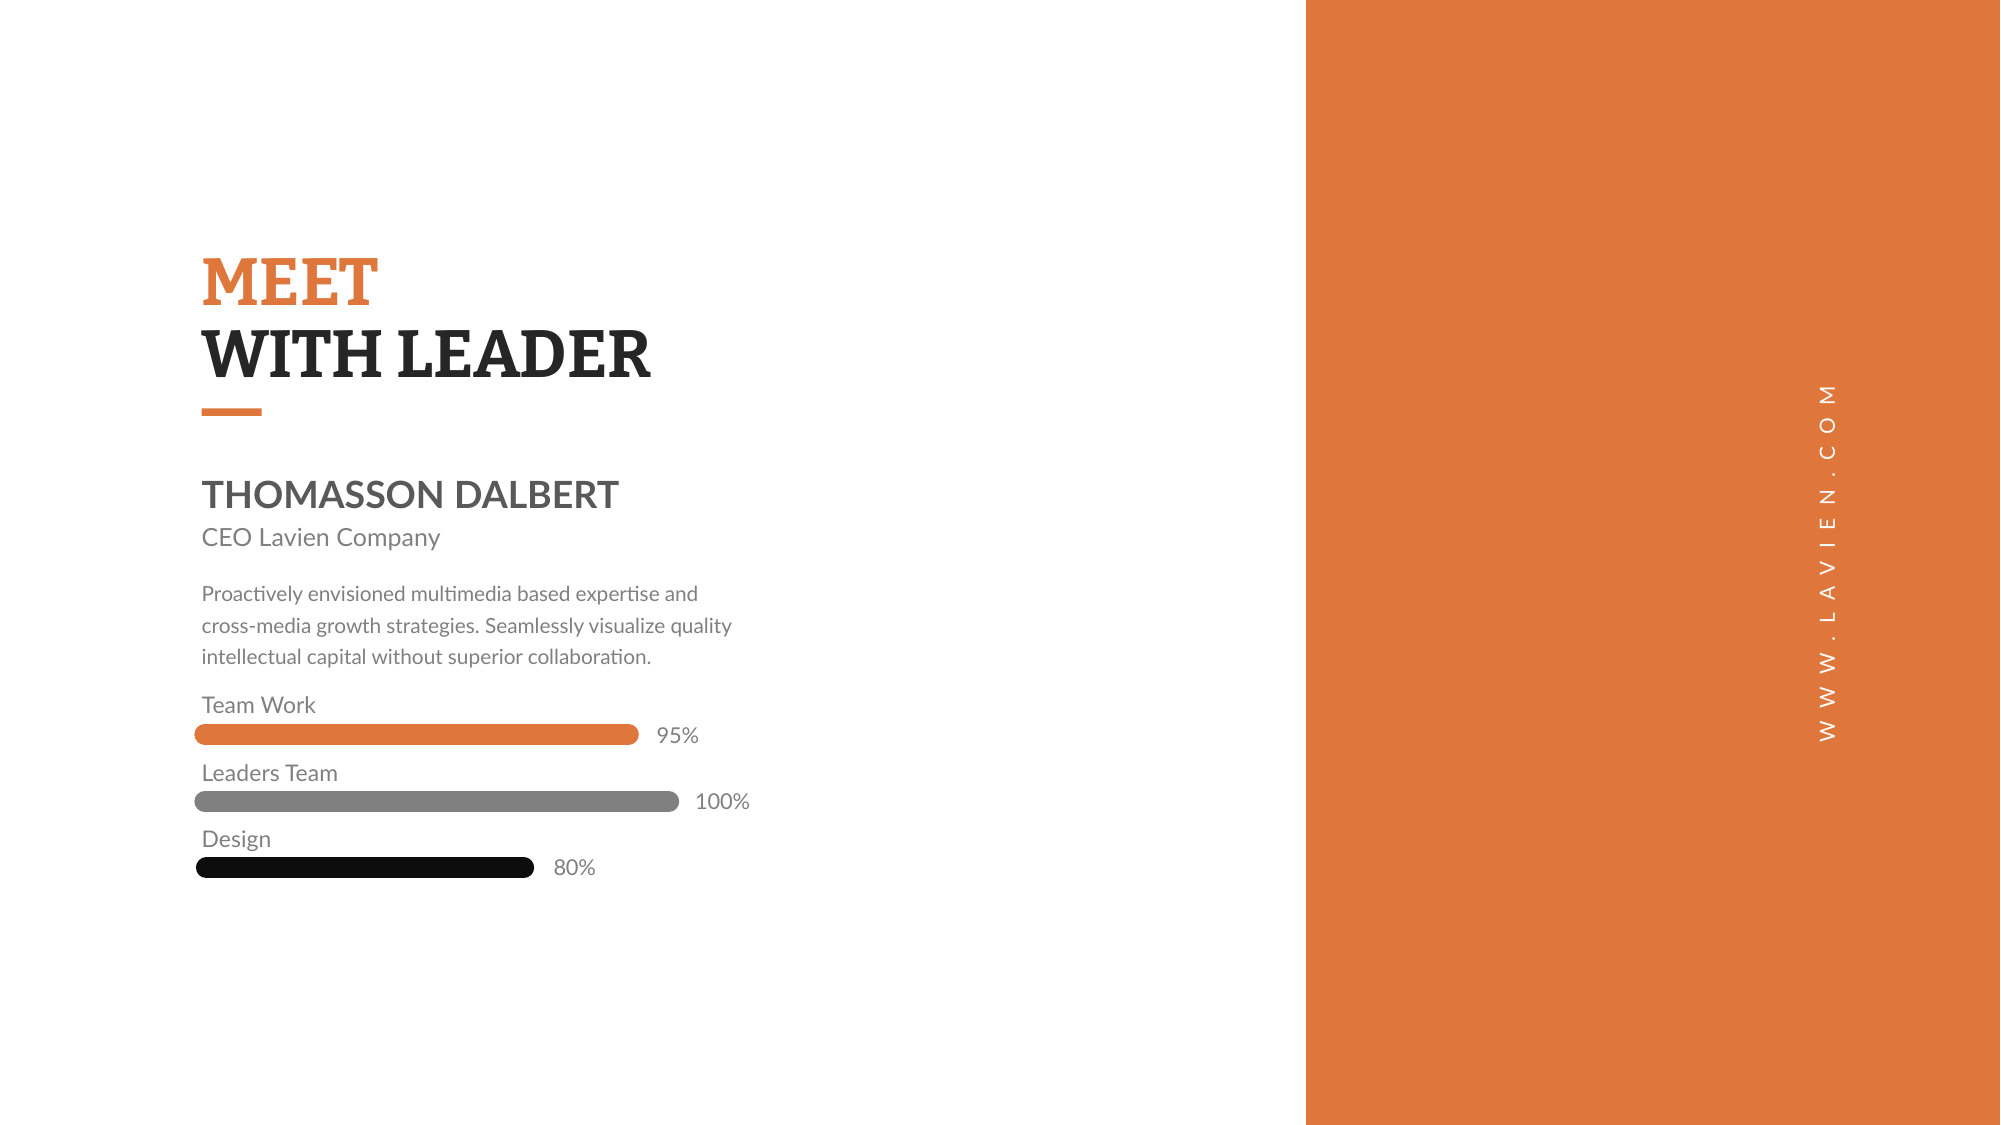

MEET
WITH LEADER

THOMASSON DALBERT
CEO Lavien Company
WWW.LAVIEN.COM
Proactively envisioned multimedia based expertise and cross-media growth strategies. Seamlessly visualize quality intellectual capital without superior collaboration.
Team Work
95%
Leaders Team
100%
Design
80%